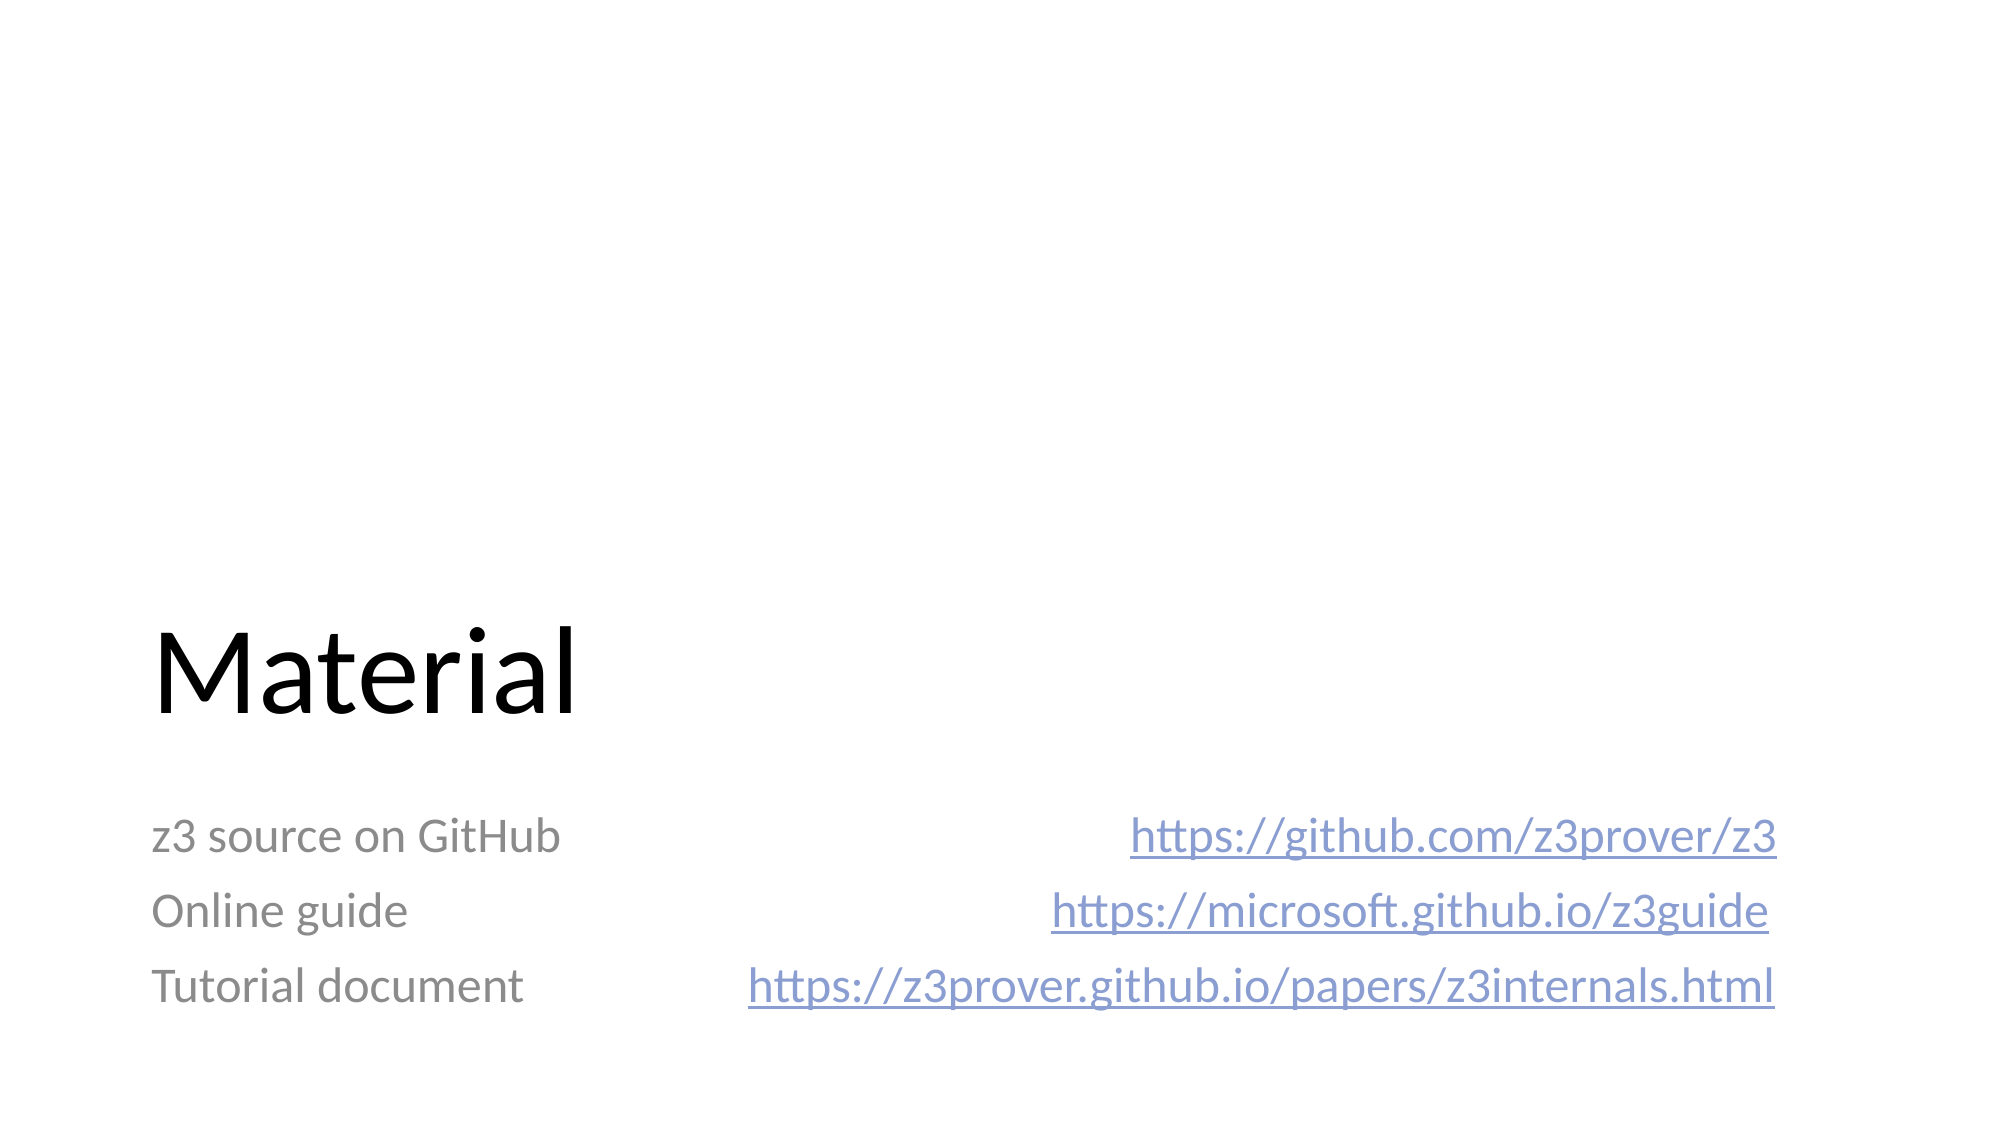

# Material
z3 source on GitHub  				       https://github.com/z3prover/z3
Online guide 					https://microsoft.github.io/z3guide
Tutorial document  	             https://z3prover.github.io/papers/z3internals.html